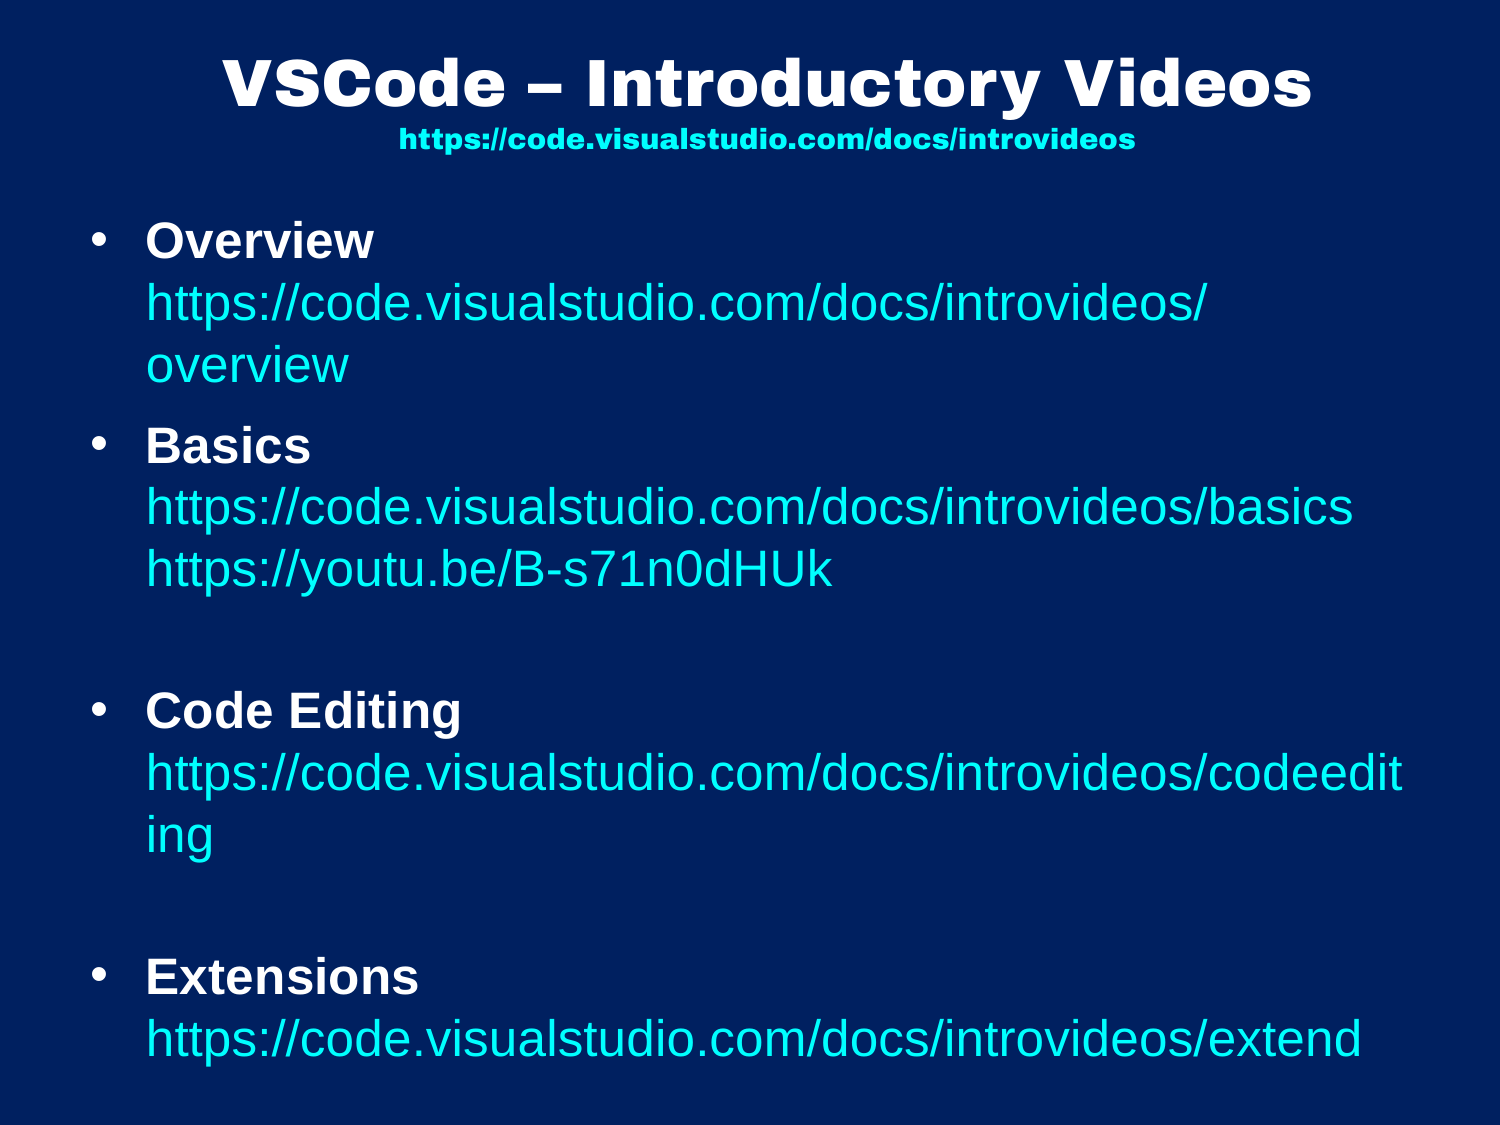

# VSCode – Introductory Videos https://code.visualstudio.com/docs/introvideos
Overview
https://code.visualstudio.com/docs/introvideos/overview
Basics
https://code.visualstudio.com/docs/introvideos/basics
https://youtu.be/B-s71n0dHUk
Code Editing
https://code.visualstudio.com/docs/introvideos/codeediting
Extensions
https://code.visualstudio.com/docs/introvideos/extend